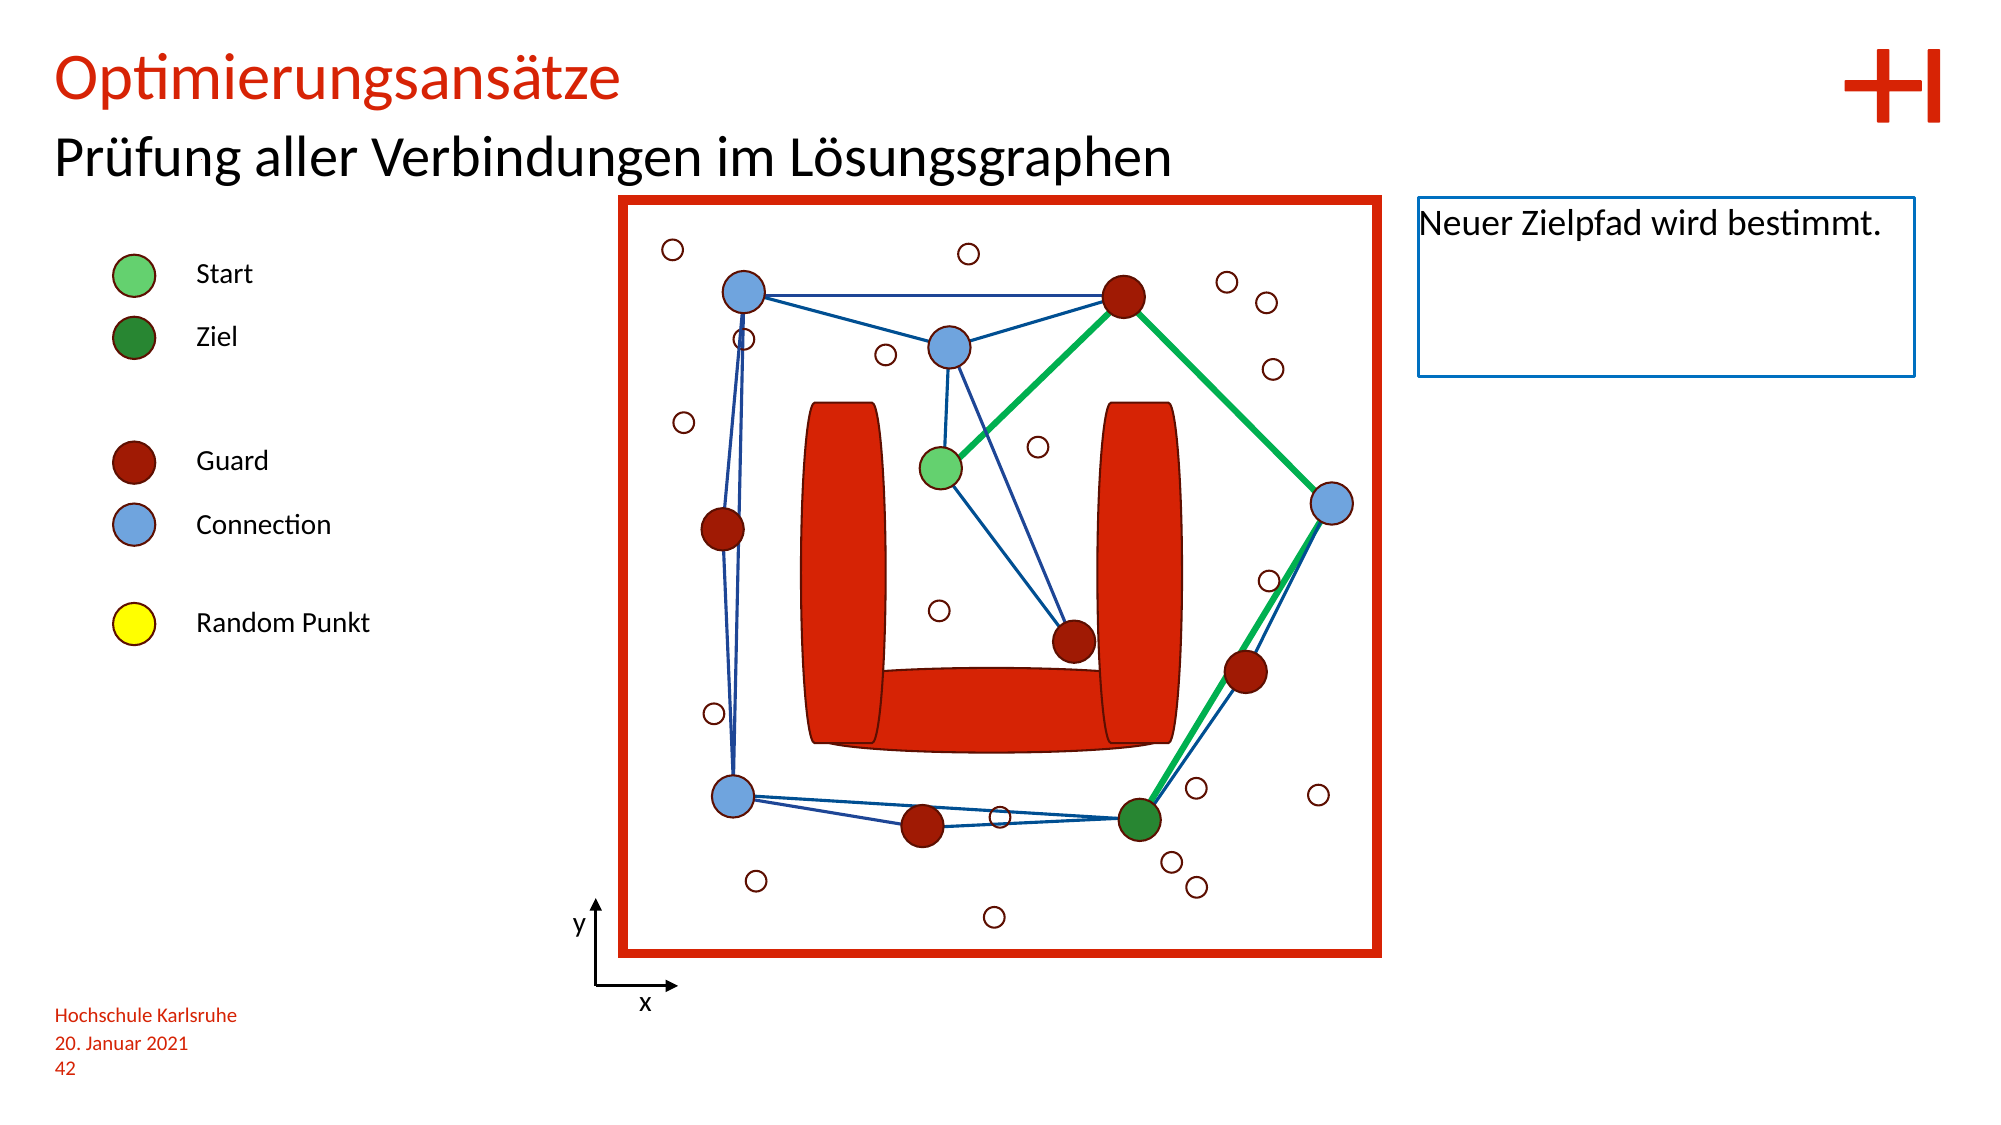

Optimierungsansätze
Prüfung aller Verbindungen im Lösungsgraphen

Neuer Zielpfad wird bestimmt.

Start

Ziel

Guard

Connection

Random Punkt

y

x
Hochschule Karlsruhe
20. Januar 2021
42